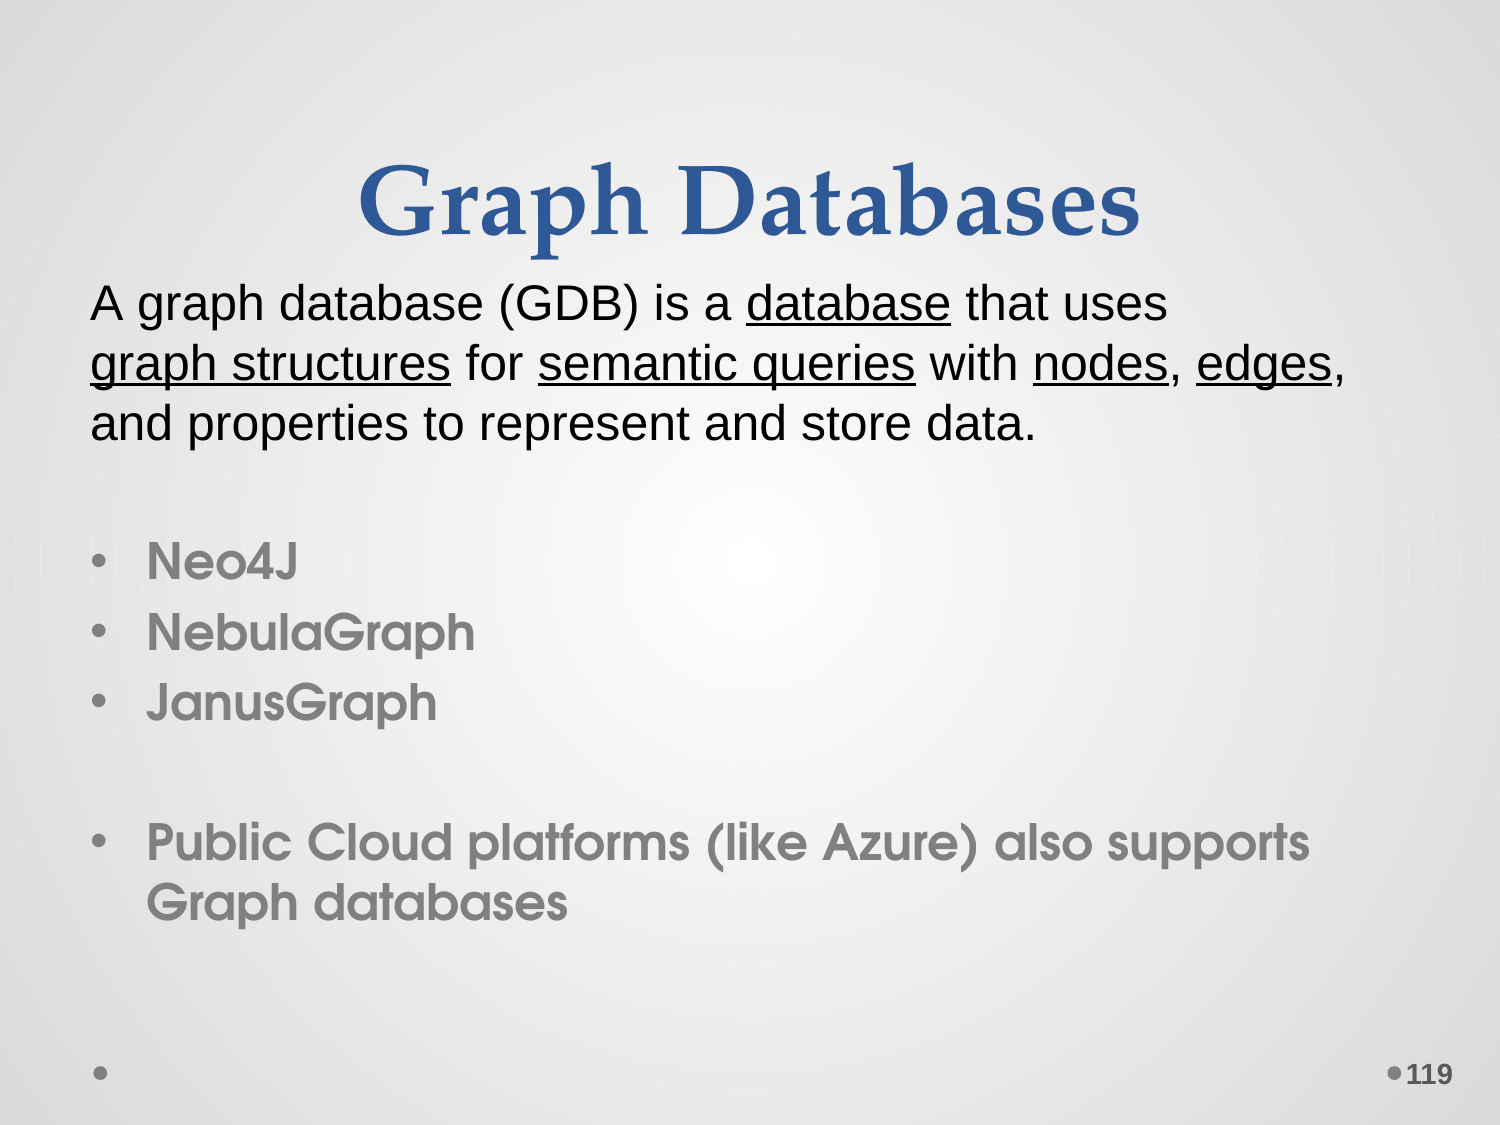

# Graph Databases
A graph database (GDB) is a database that uses graph structures for semantic queries with nodes, edges, and properties to represent and store data.

Neo4J
NebulaGraph
JanusGraph

Public Cloud platforms (like Azure) also supports Graph databases
119